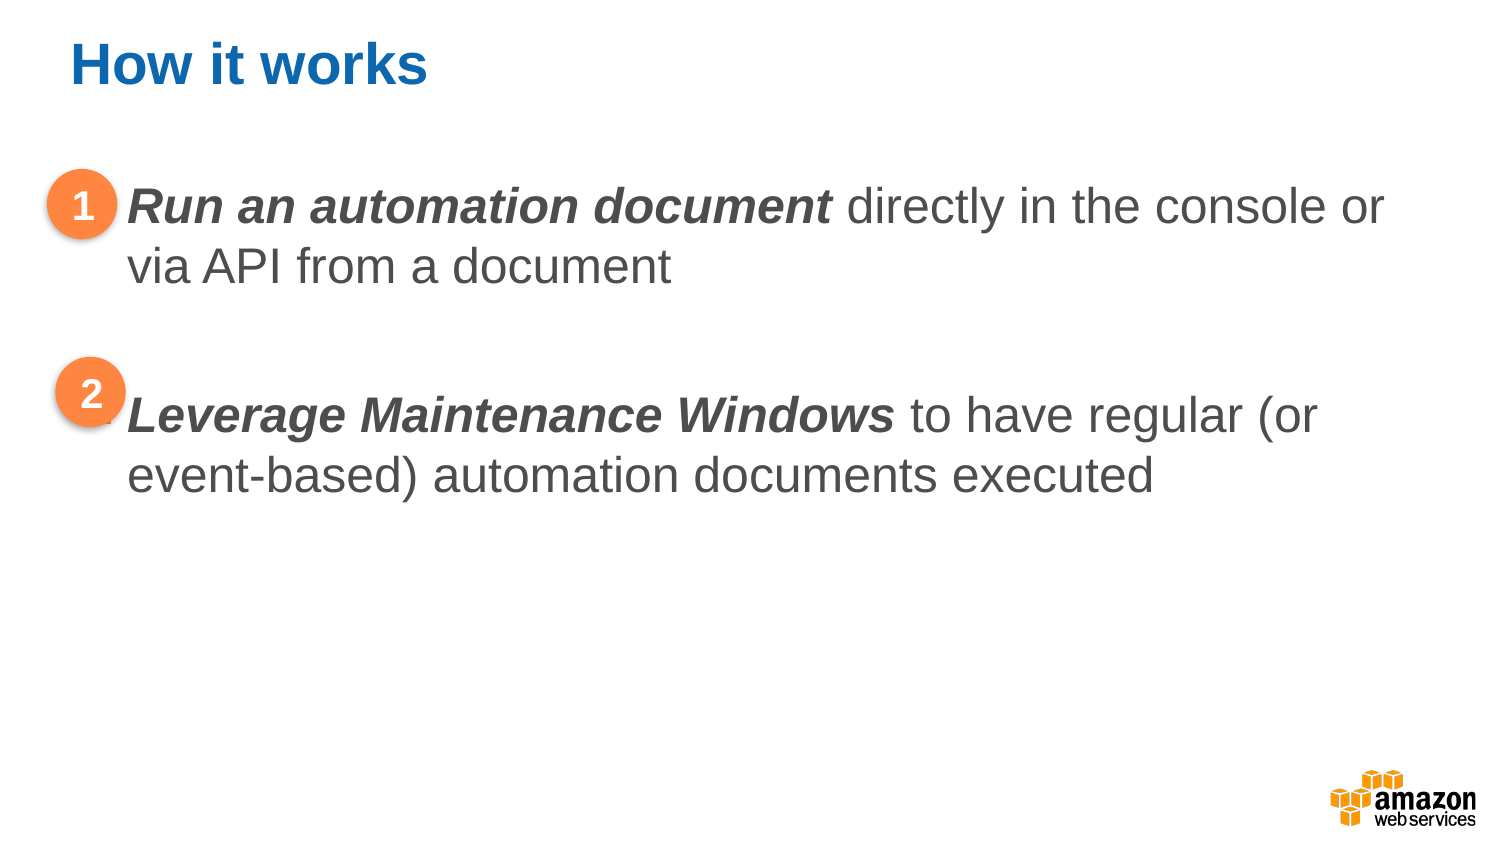

# How it works
Run an automation document directly in the console or via API from a document

Leverage Maintenance Windows to have regular (or event-based) automation documents executed
1
2